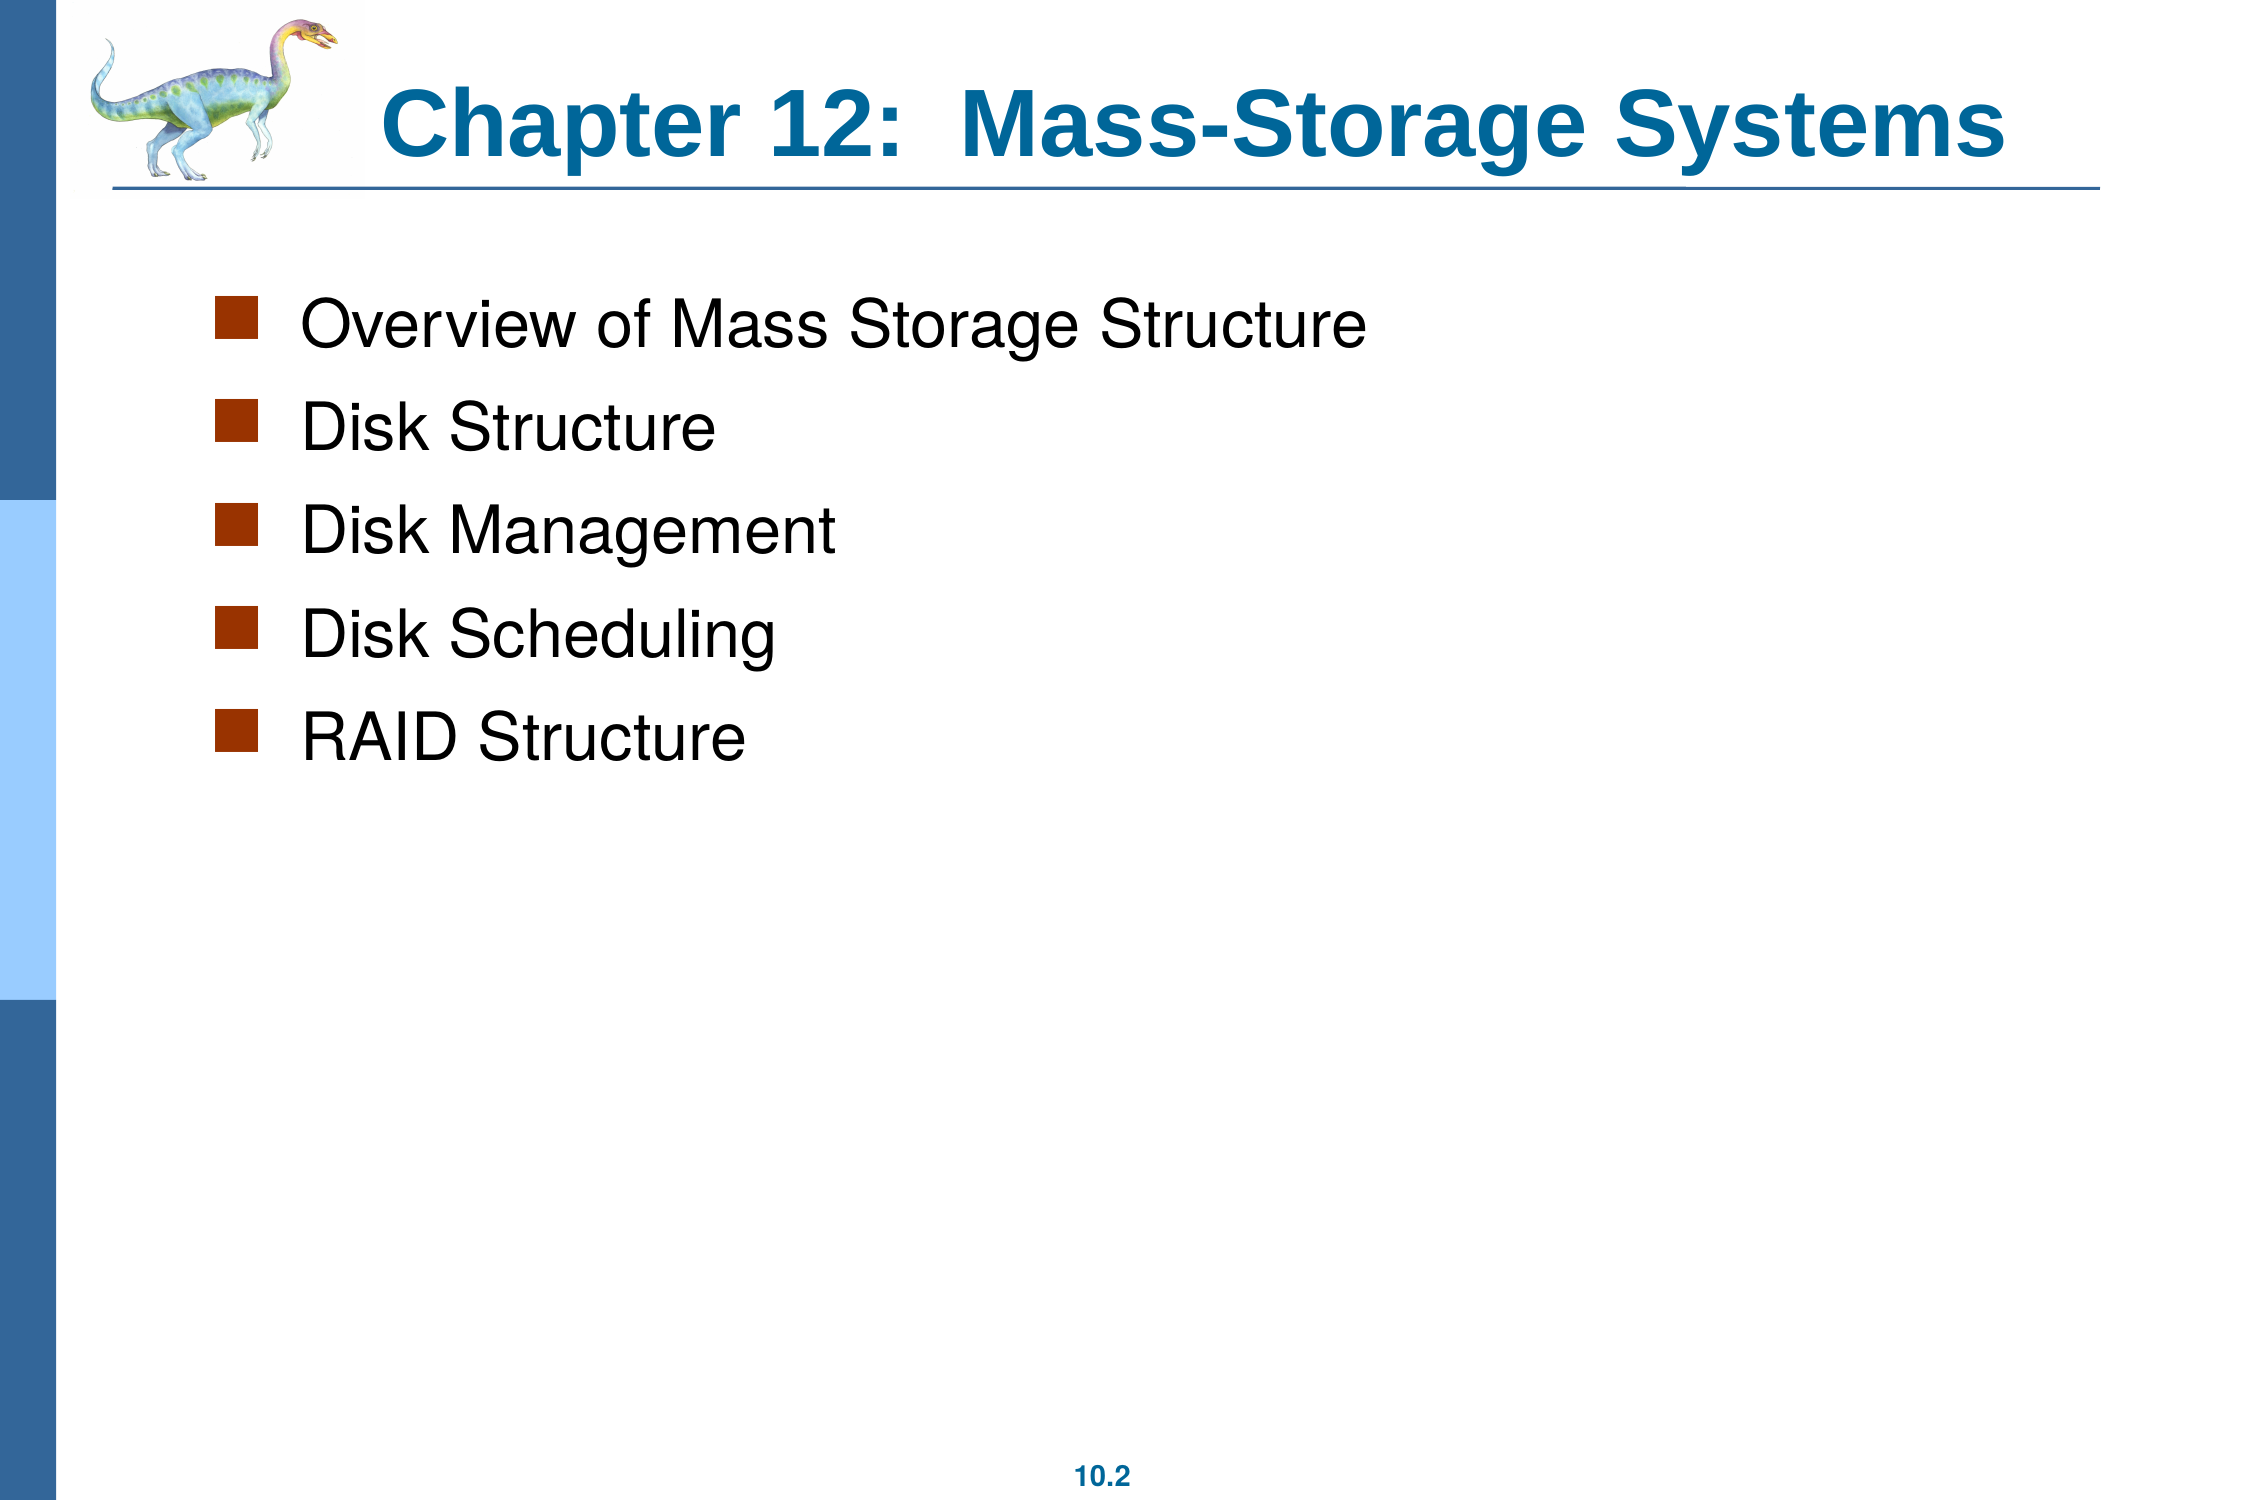

# Chapter 12:  Mass-Storage Systems
Overview of Mass Storage Structure
Disk Structure
Disk Management
Disk Scheduling
RAID Structure